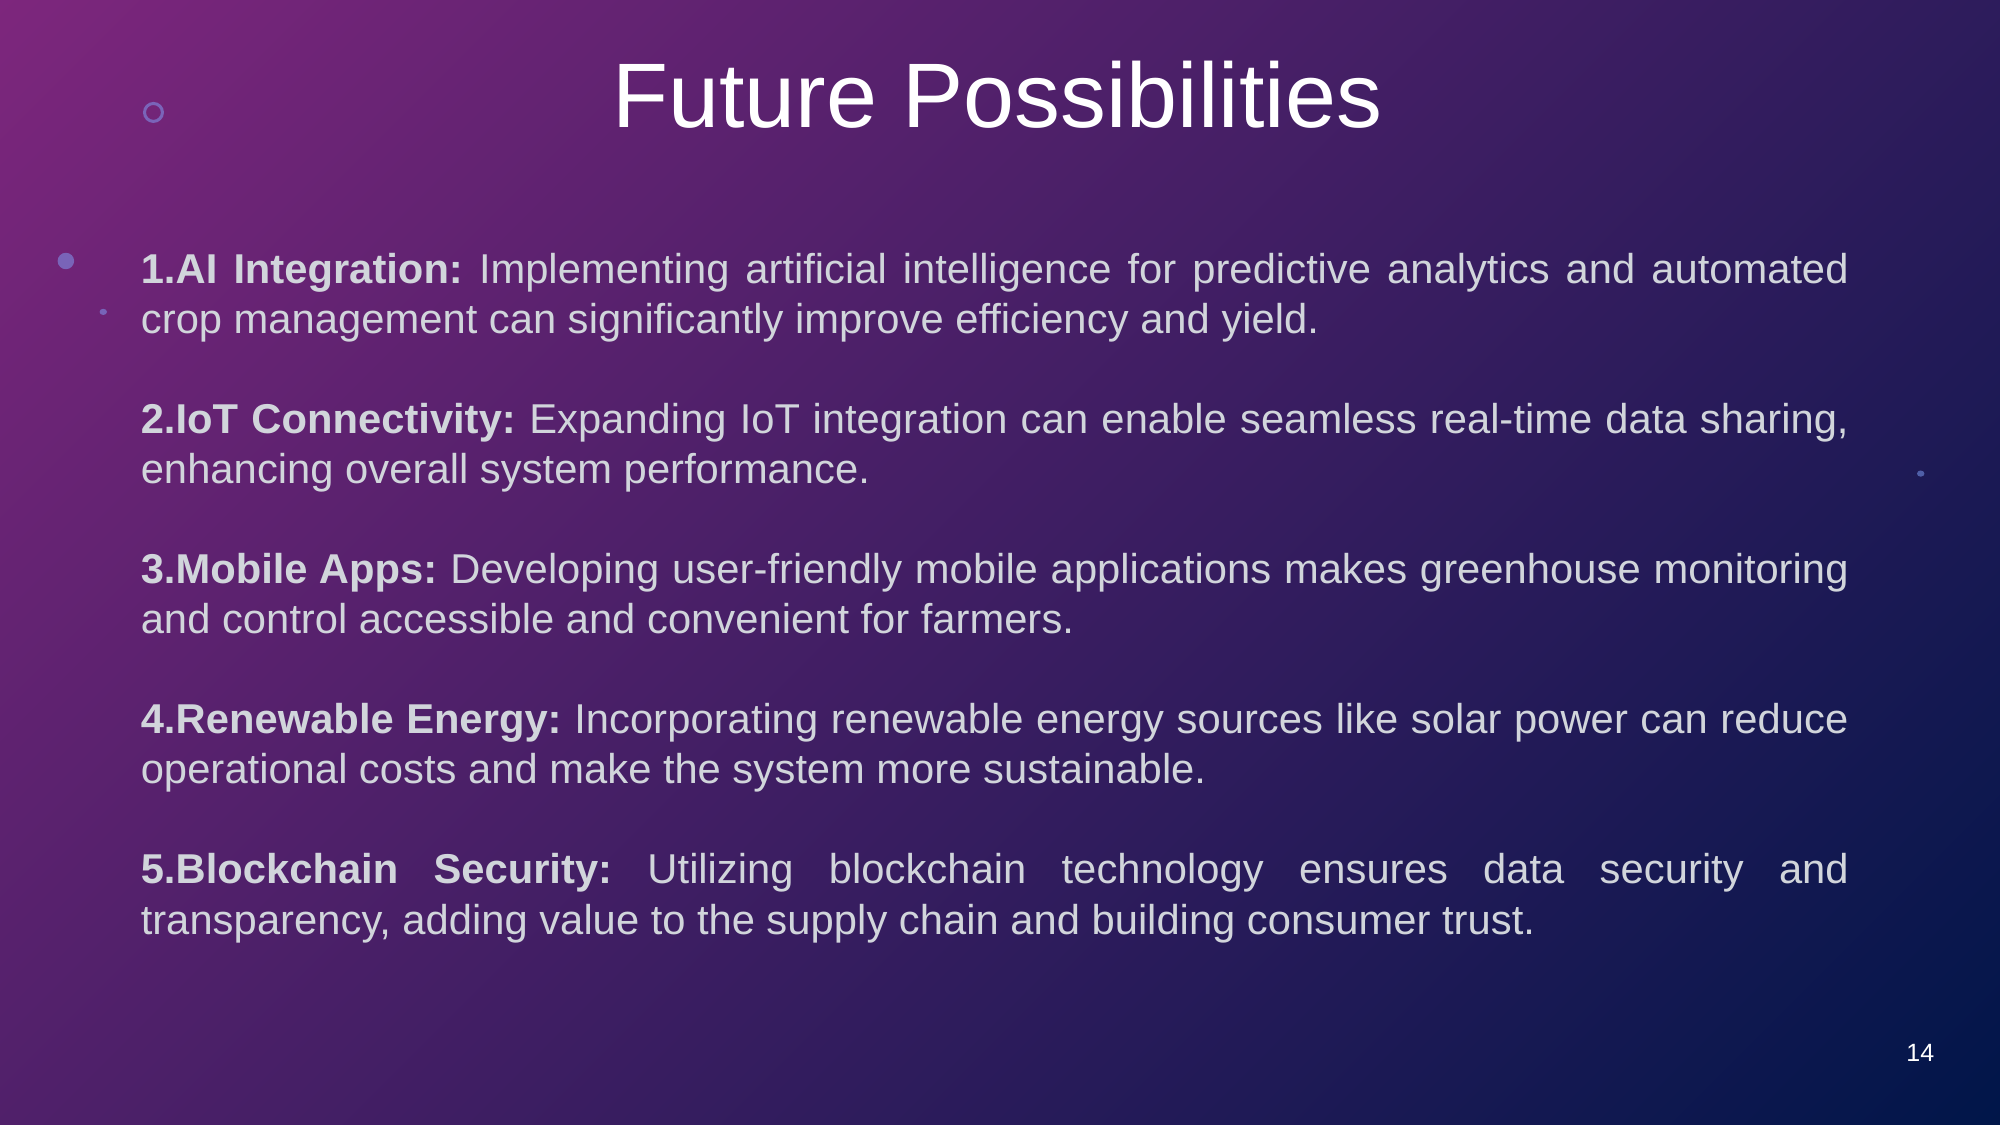

# Future Possibilities
AI Integration: Implementing artificial intelligence for predictive analytics and automated crop management can significantly improve efficiency and yield.

IoT Connectivity: Expanding IoT integration can enable seamless real-time data sharing, enhancing overall system performance.

Mobile Apps: Developing user-friendly mobile applications makes greenhouse monitoring and control accessible and convenient for farmers.

Renewable Energy: Incorporating renewable energy sources like solar power can reduce operational costs and make the system more sustainable.

Blockchain Security: Utilizing blockchain technology ensures data security and transparency, adding value to the supply chain and building consumer trust.

14